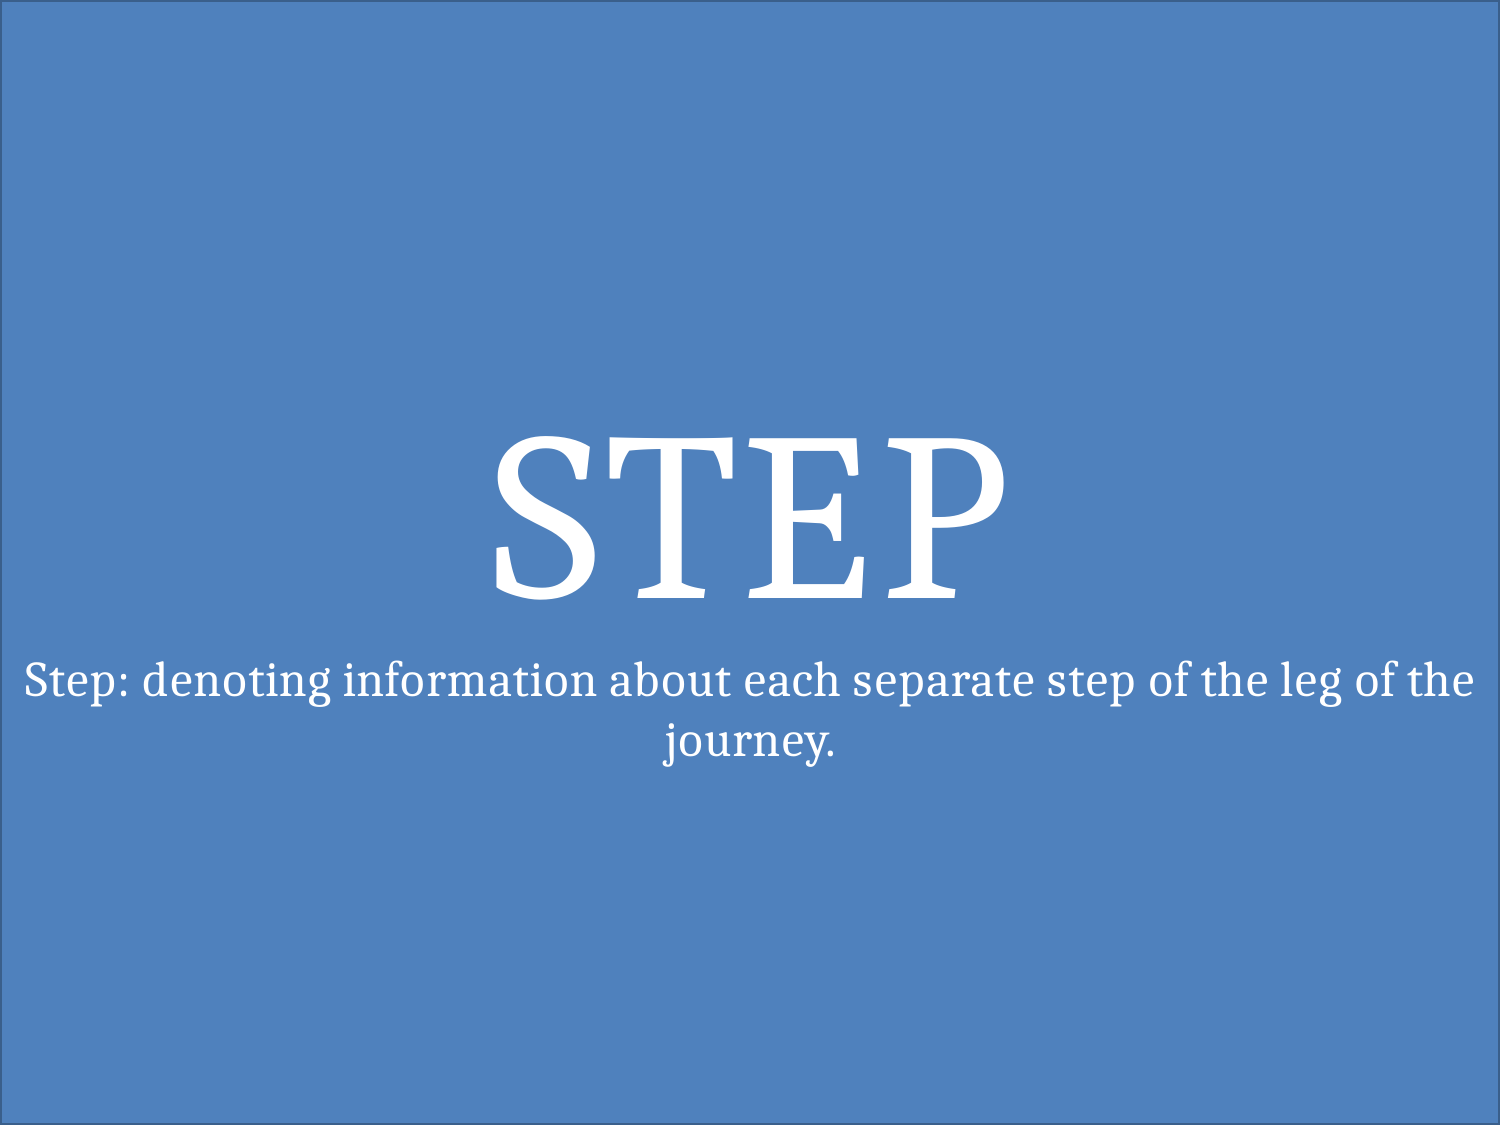

STEP
Step: denoting information about each separate step of the leg of the journey.
153